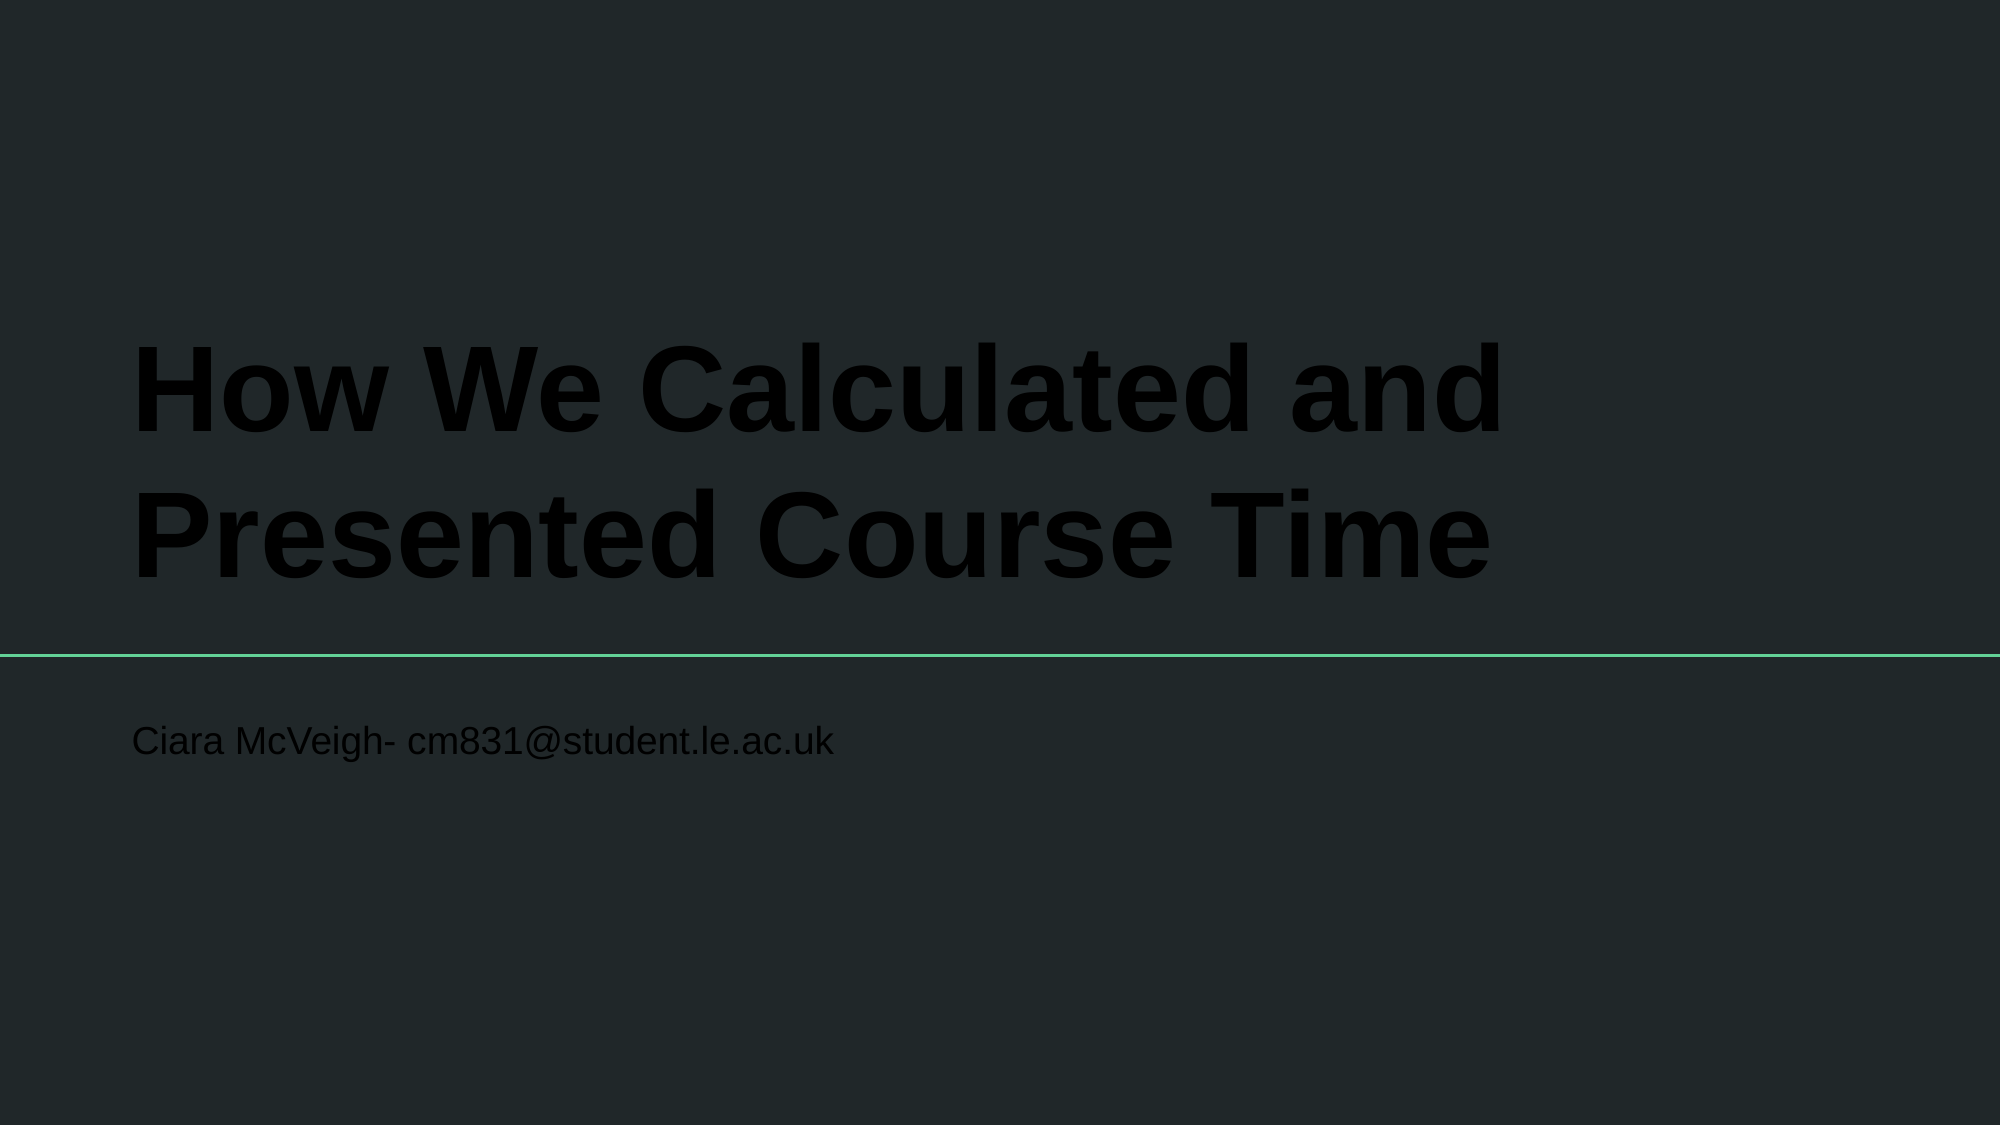

# How We Calculated and Presented Course Time
Ciara McVeigh- cm831@student.le.ac.uk